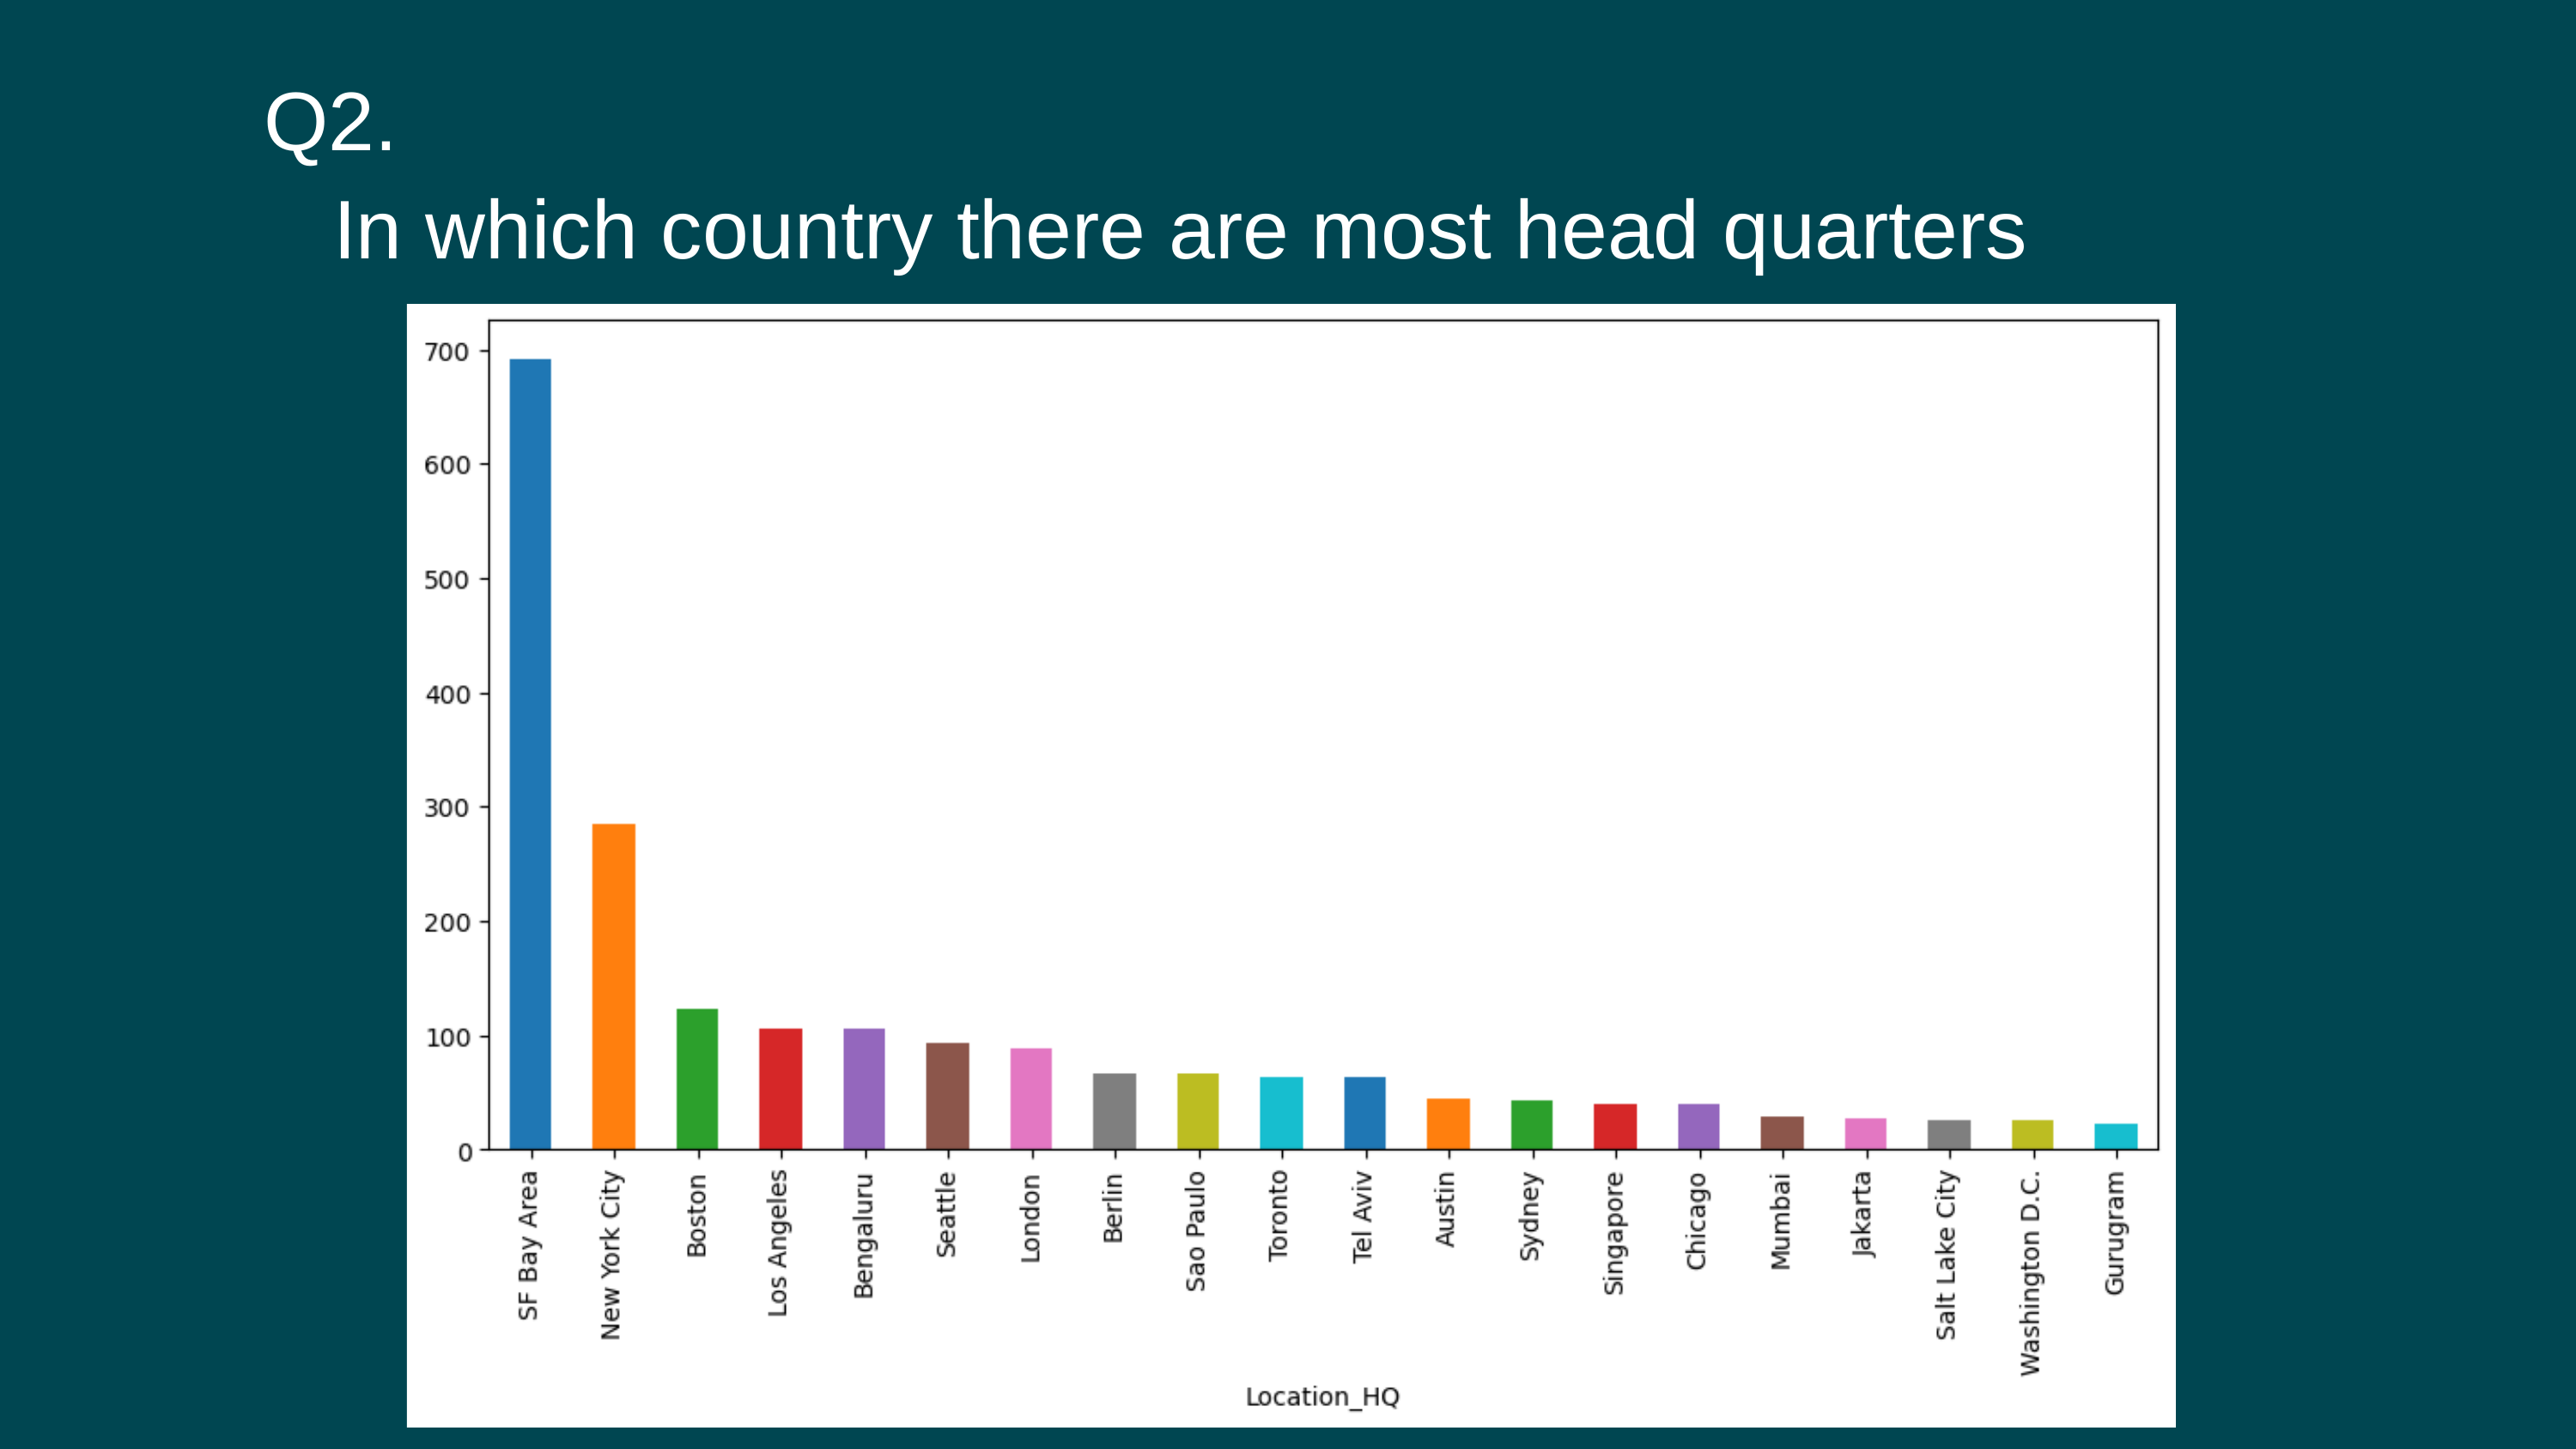

Q2.
    In which country there are most head quarters